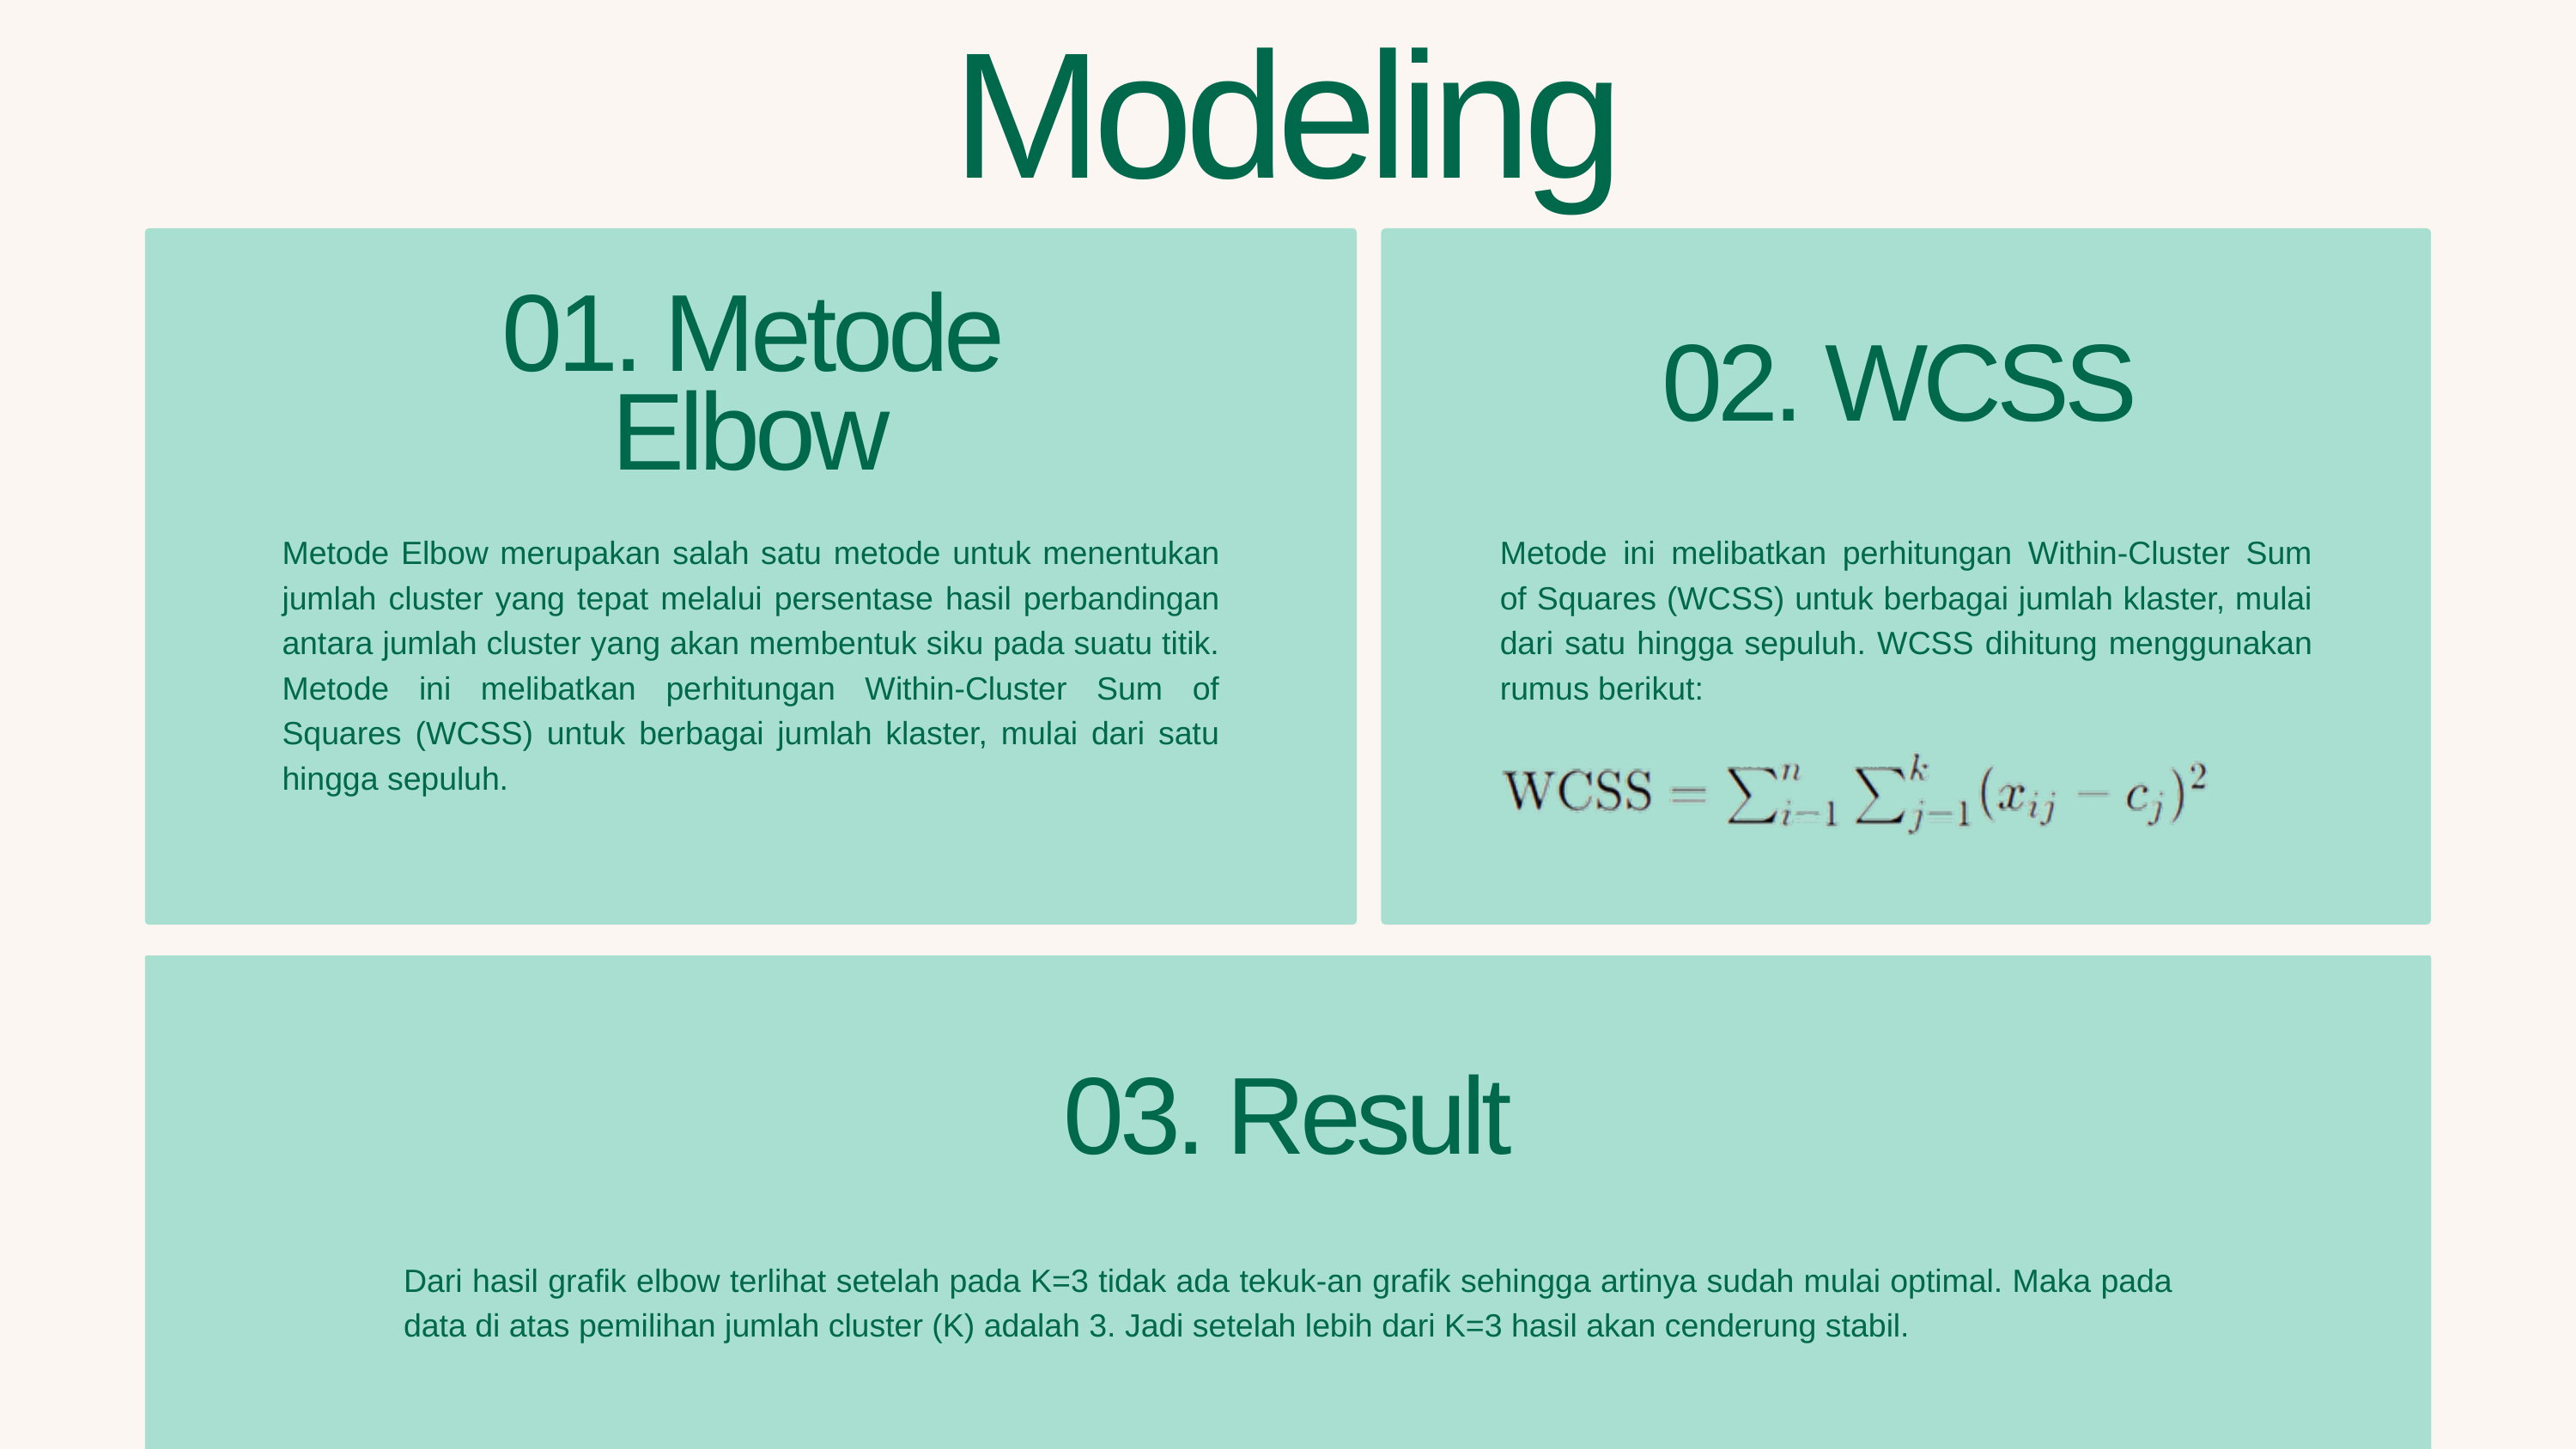

Modeling

01. Metode Elbow
02. WCSS
Metode Elbow merupakan salah satu metode untuk menentukan jumlah cluster yang tepat melalui persentase hasil perbandingan antara jumlah cluster yang akan membentuk siku pada suatu titik. Metode ini melibatkan perhitungan Within-Cluster Sum of Squares (WCSS) untuk berbagai jumlah klaster, mulai dari satu hingga sepuluh.

Metode ini melibatkan perhitungan Within-Cluster Sum of Squares (WCSS) untuk berbagai jumlah klaster, mulai dari satu hingga sepuluh. WCSS dihitung menggunakan rumus berikut:

03. Result
Dari hasil grafik elbow terlihat setelah pada K=3 tidak ada tekuk-an grafik sehingga artinya sudah mulai optimal. Maka pada data di atas pemilihan jumlah cluster (K) adalah 3. Jadi setelah lebih dari K=3 hasil akan cenderung stabil.